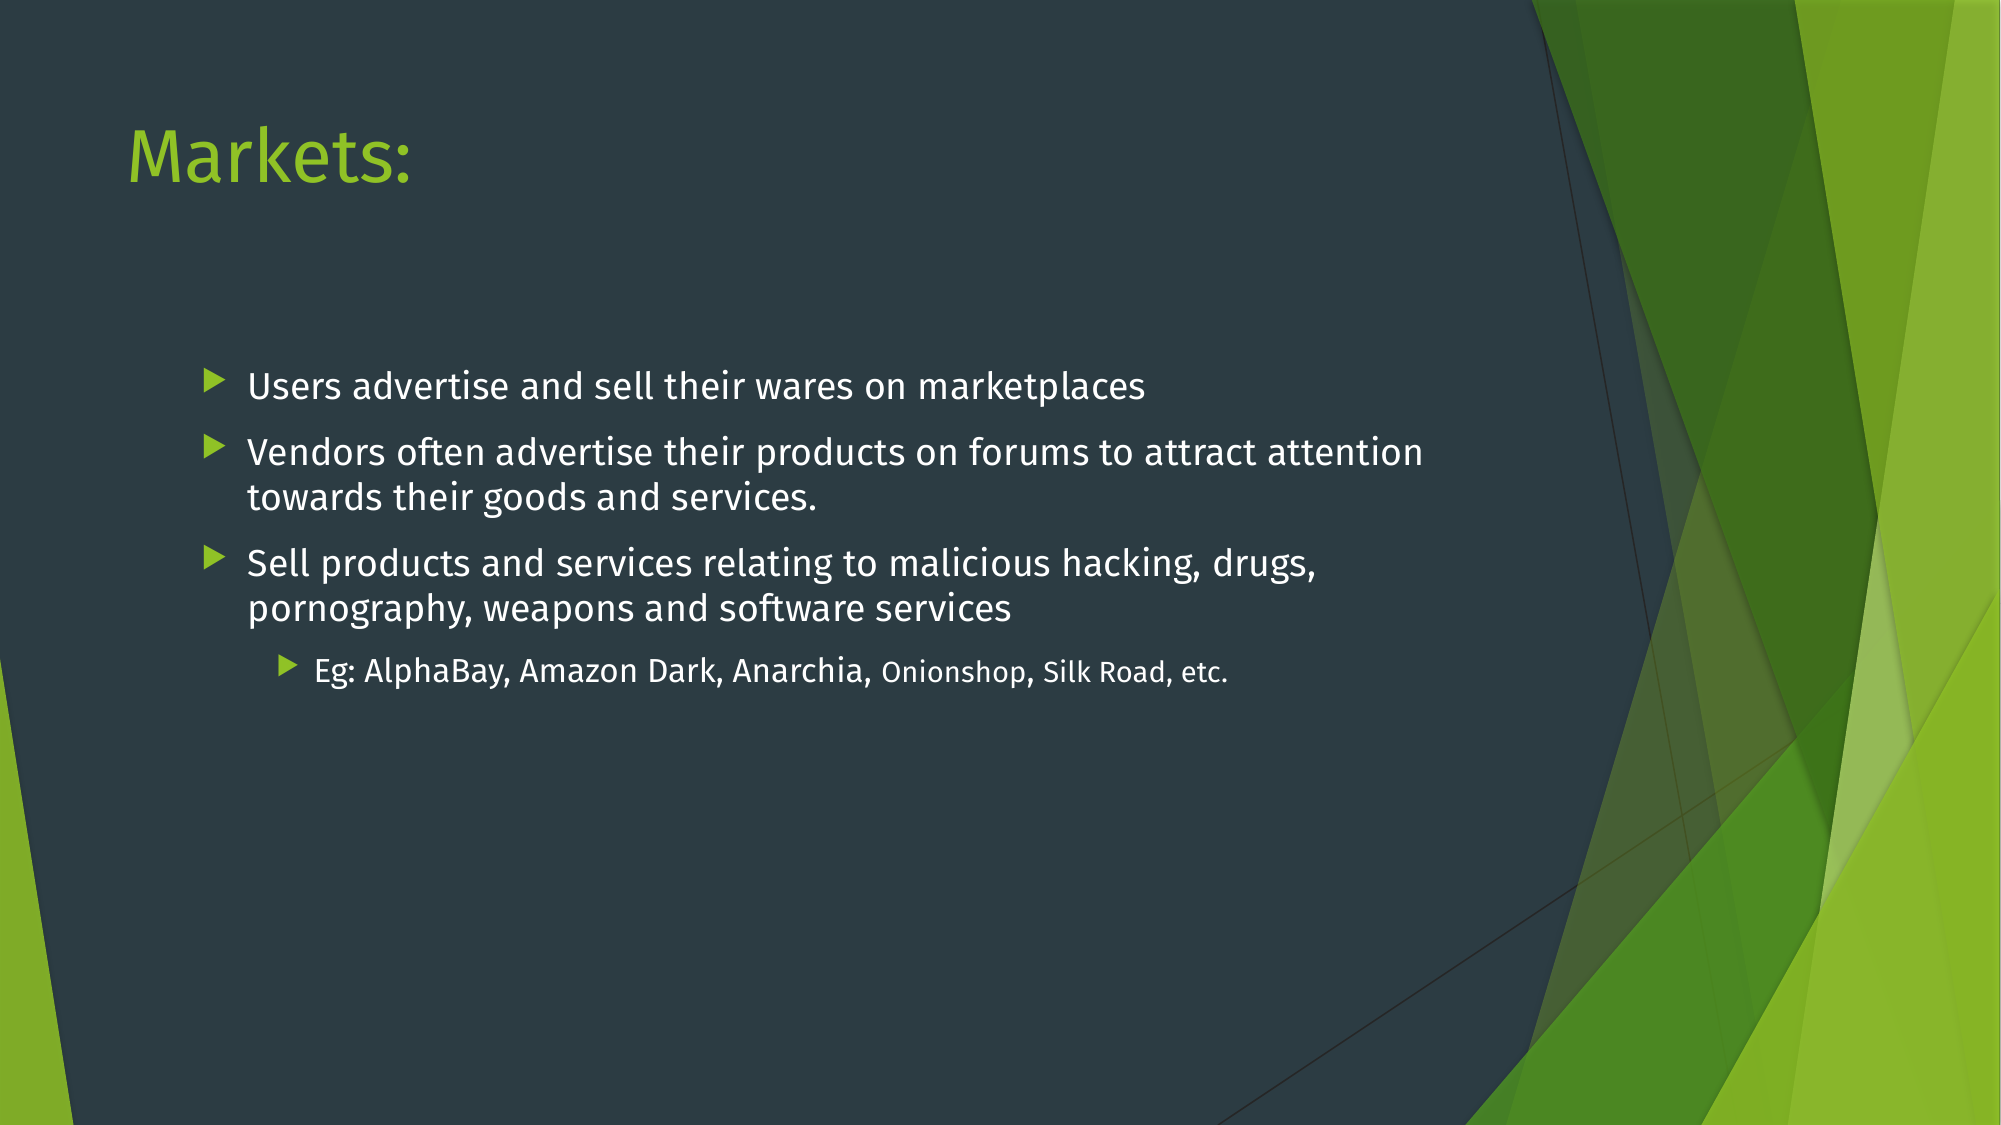

# Markets:
Users advertise and sell their wares on marketplaces
Vendors often advertise their products on forums to attract attention towards their goods and services.
Sell products and services relating to malicious hacking, drugs, pornography, weapons and software services
Eg: AlphaBay, Amazon Dark, Anarchia, Onionshop, Silk Road, etc.